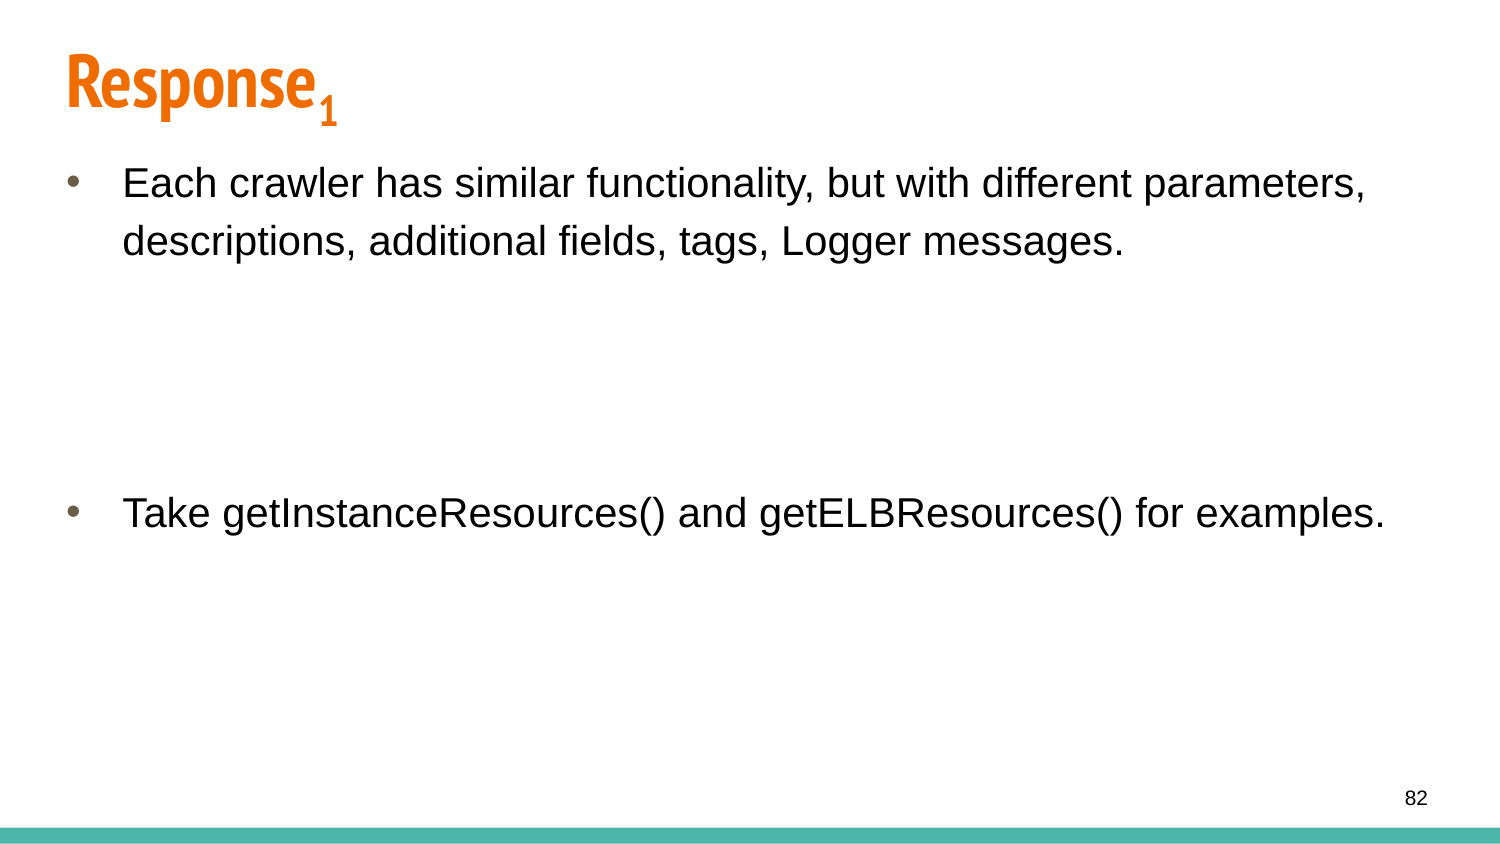

Response1
Each crawler has similar functionality, but with different parameters, descriptions, additional fields, tags, Logger messages.

Take getInstanceResources() and getELBResources() for examples.
82